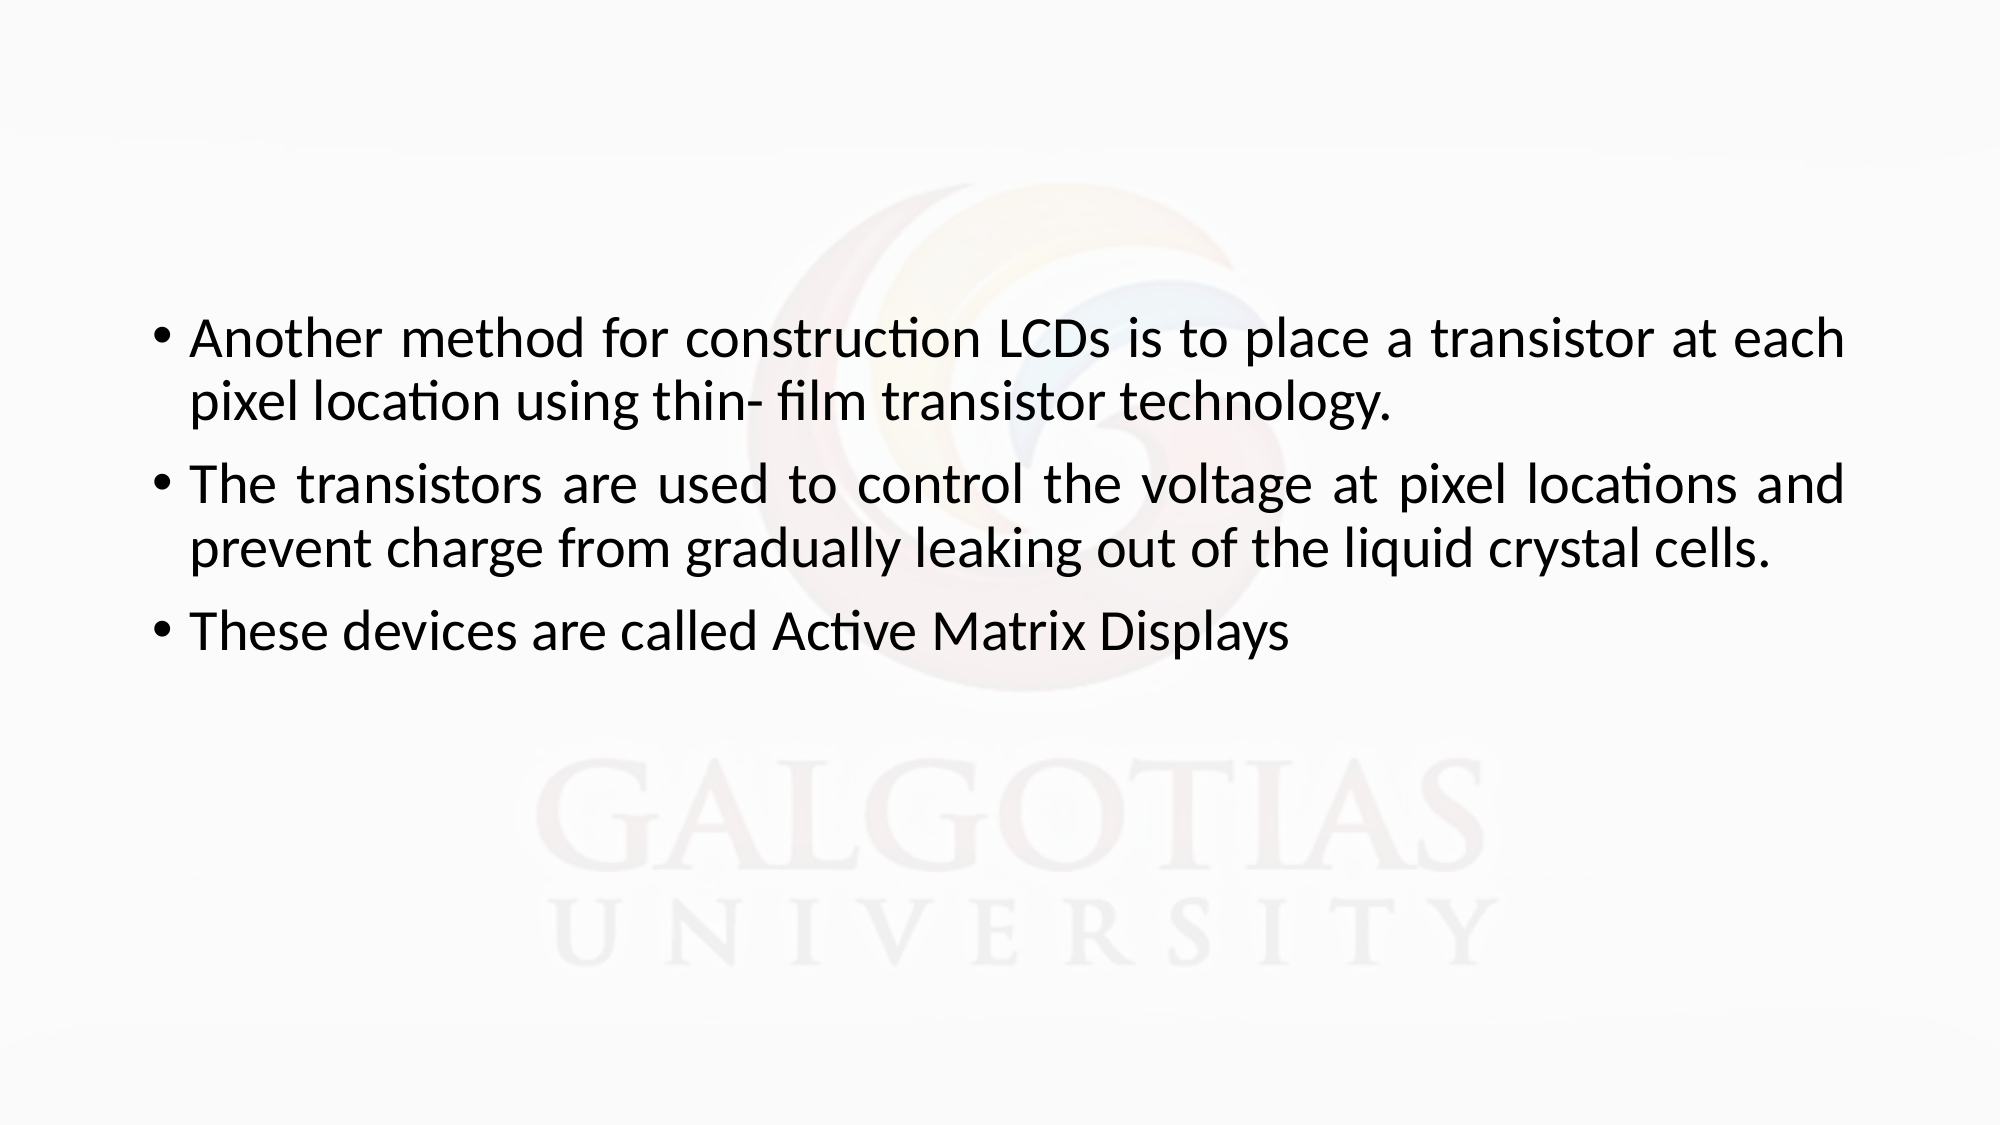

#
Another method for construction LCDs is to place a transistor at each pixel location using thin- film transistor technology.
The transistors are used to control the voltage at pixel locations and prevent charge from gradually leaking out of the liquid crystal cells.
These devices are called Active Matrix Displays